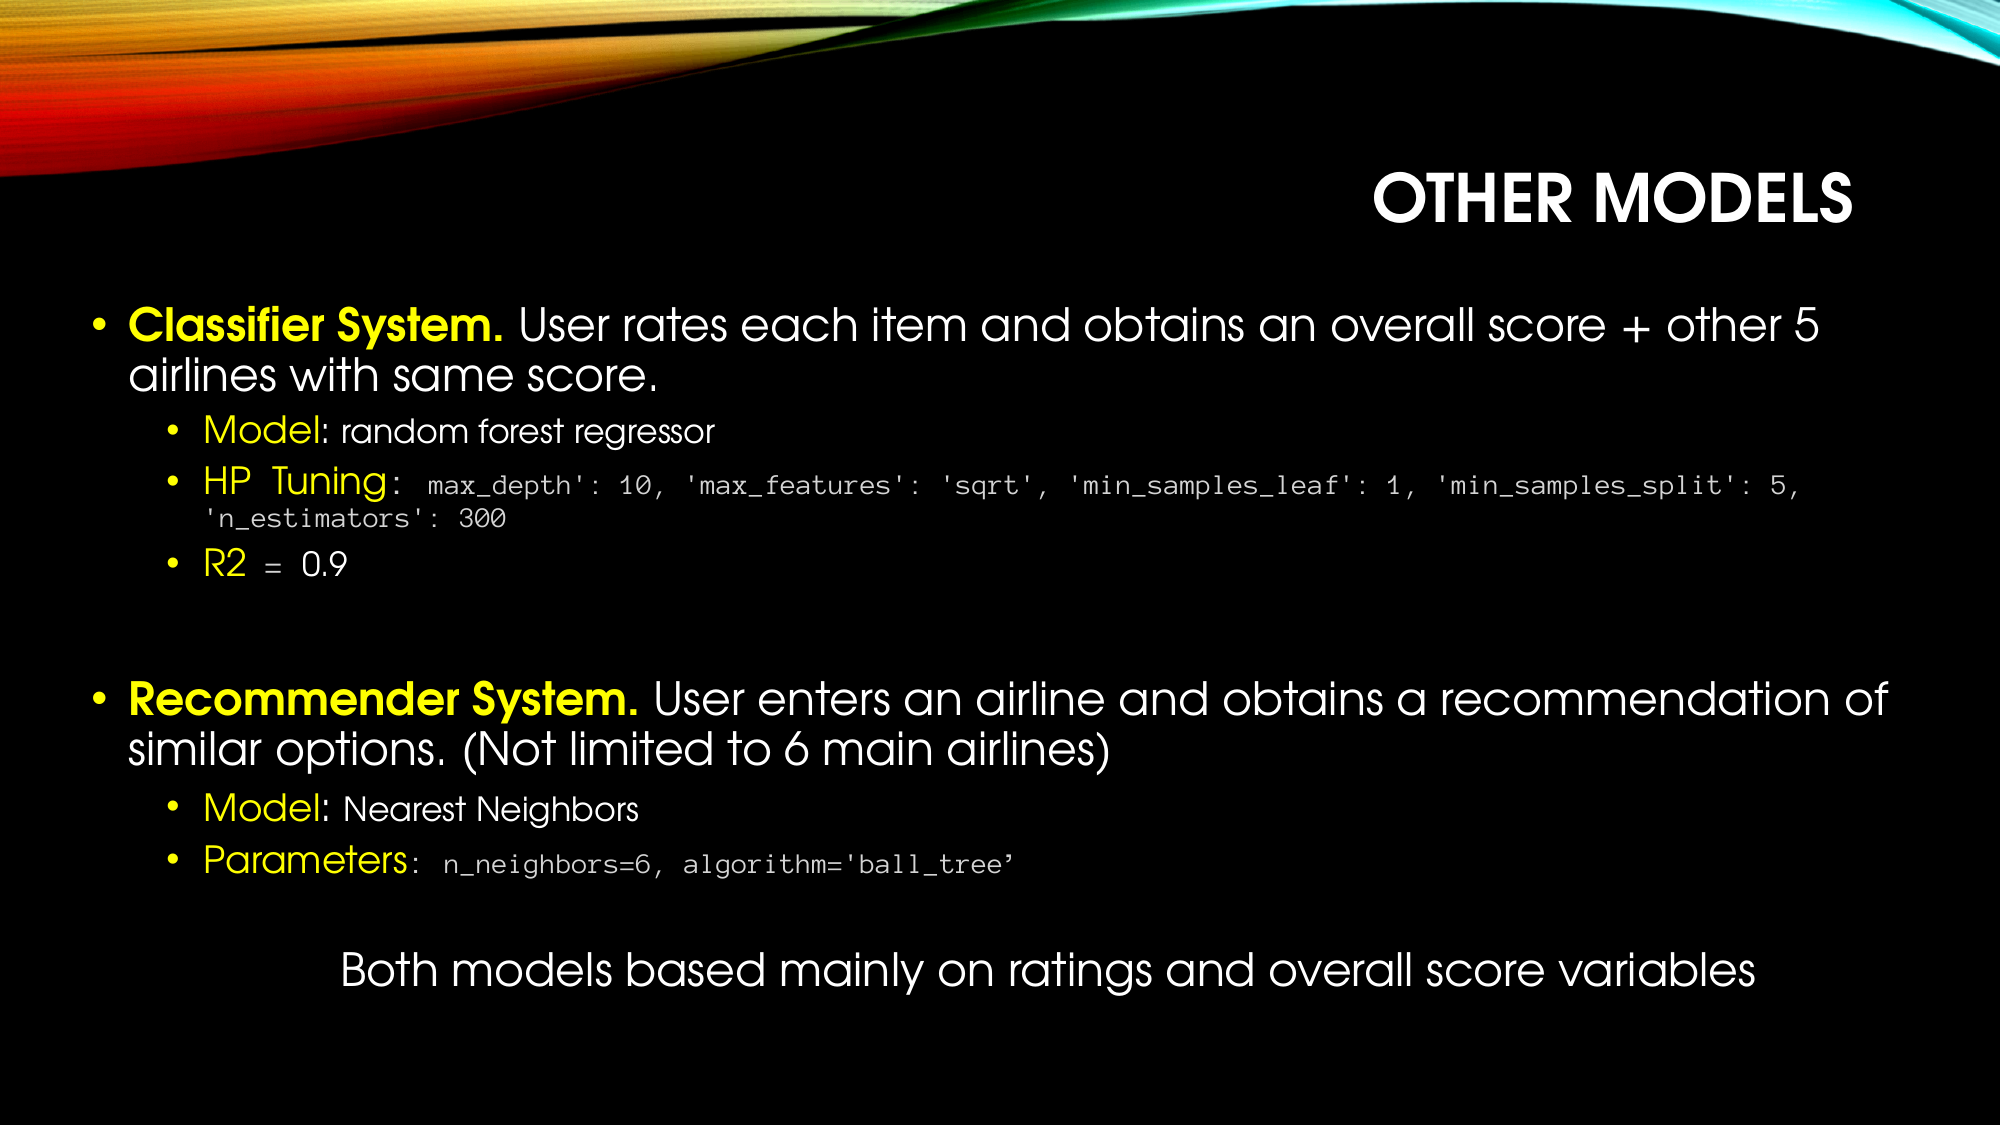

# Other models
Classifier System. User rates each item and obtains an overall score + other 5 airlines with same score.
Model: random forest regressor
HP Tuning: max_depth': 10, 'max_features': 'sqrt', 'min_samples_leaf': 1, 'min_samples_split': 5, 'n_estimators': 300
R2 = 0.9

Recommender System. User enters an airline and obtains a recommendation of similar options. (Not limited to 6 main airlines)
Model: Nearest Neighbors
Parameters: n_neighbors=6, algorithm='ball_tree’

Both models based mainly on ratings and overall score variables